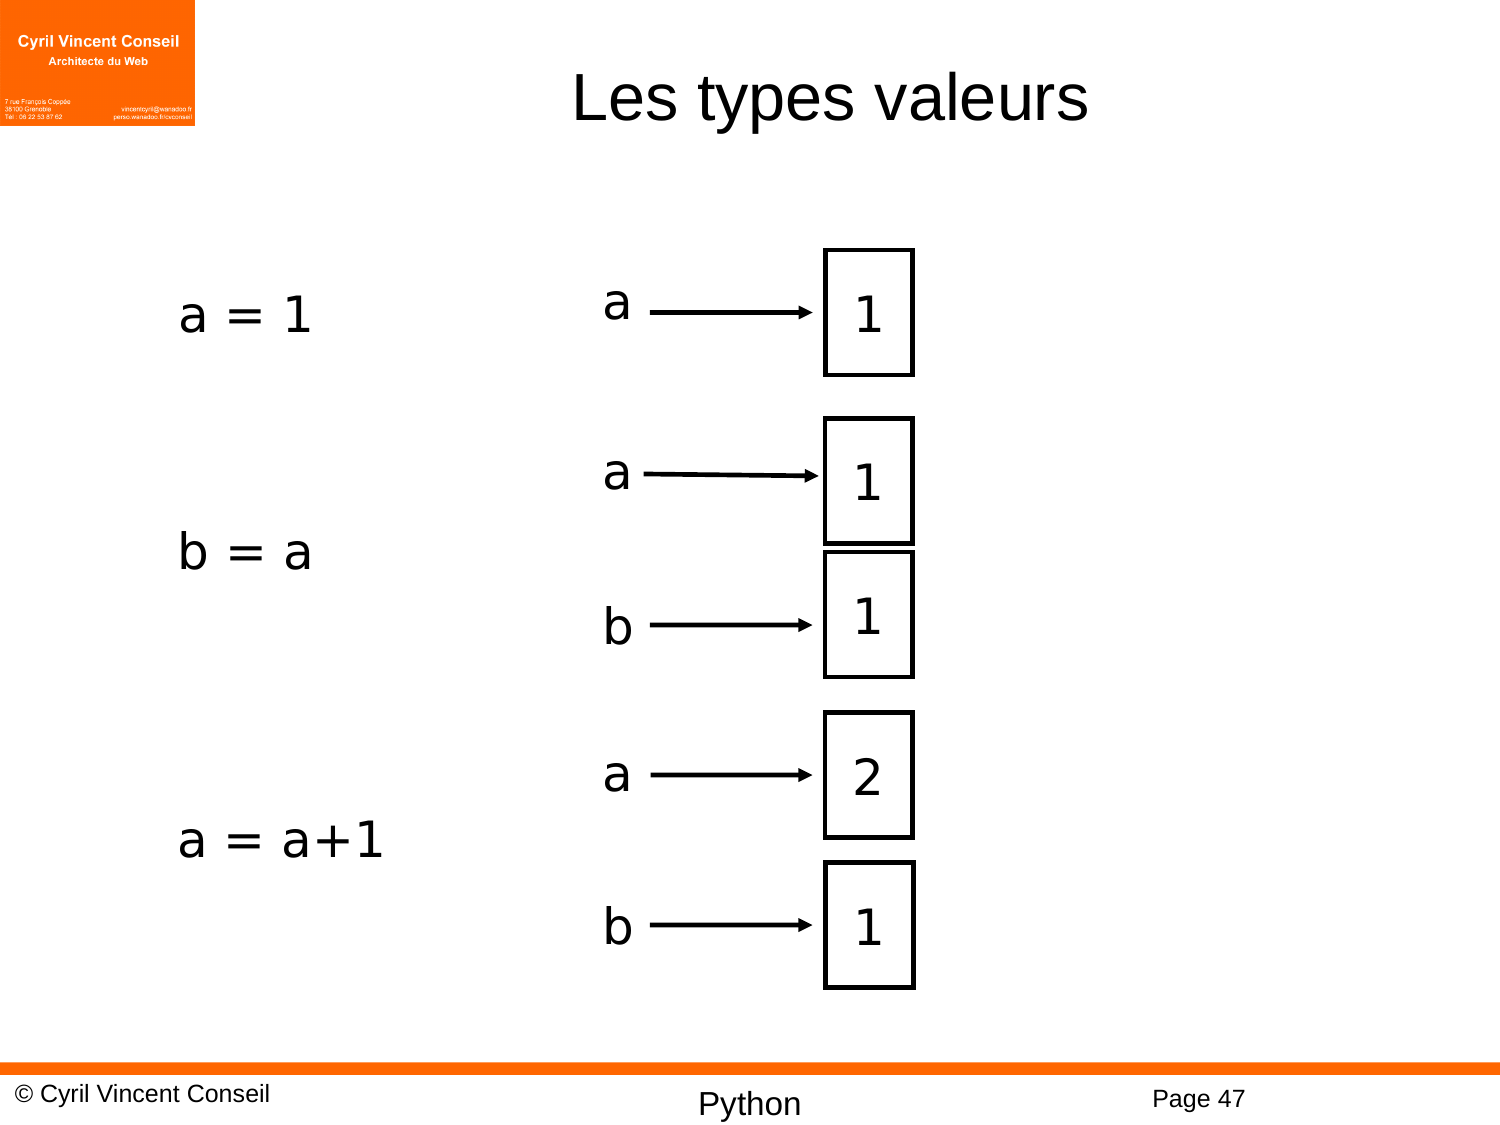

# Les types valeurs
1
a

a = 1
1
a

b = a
1
b

2
a

a = a+1
1
b